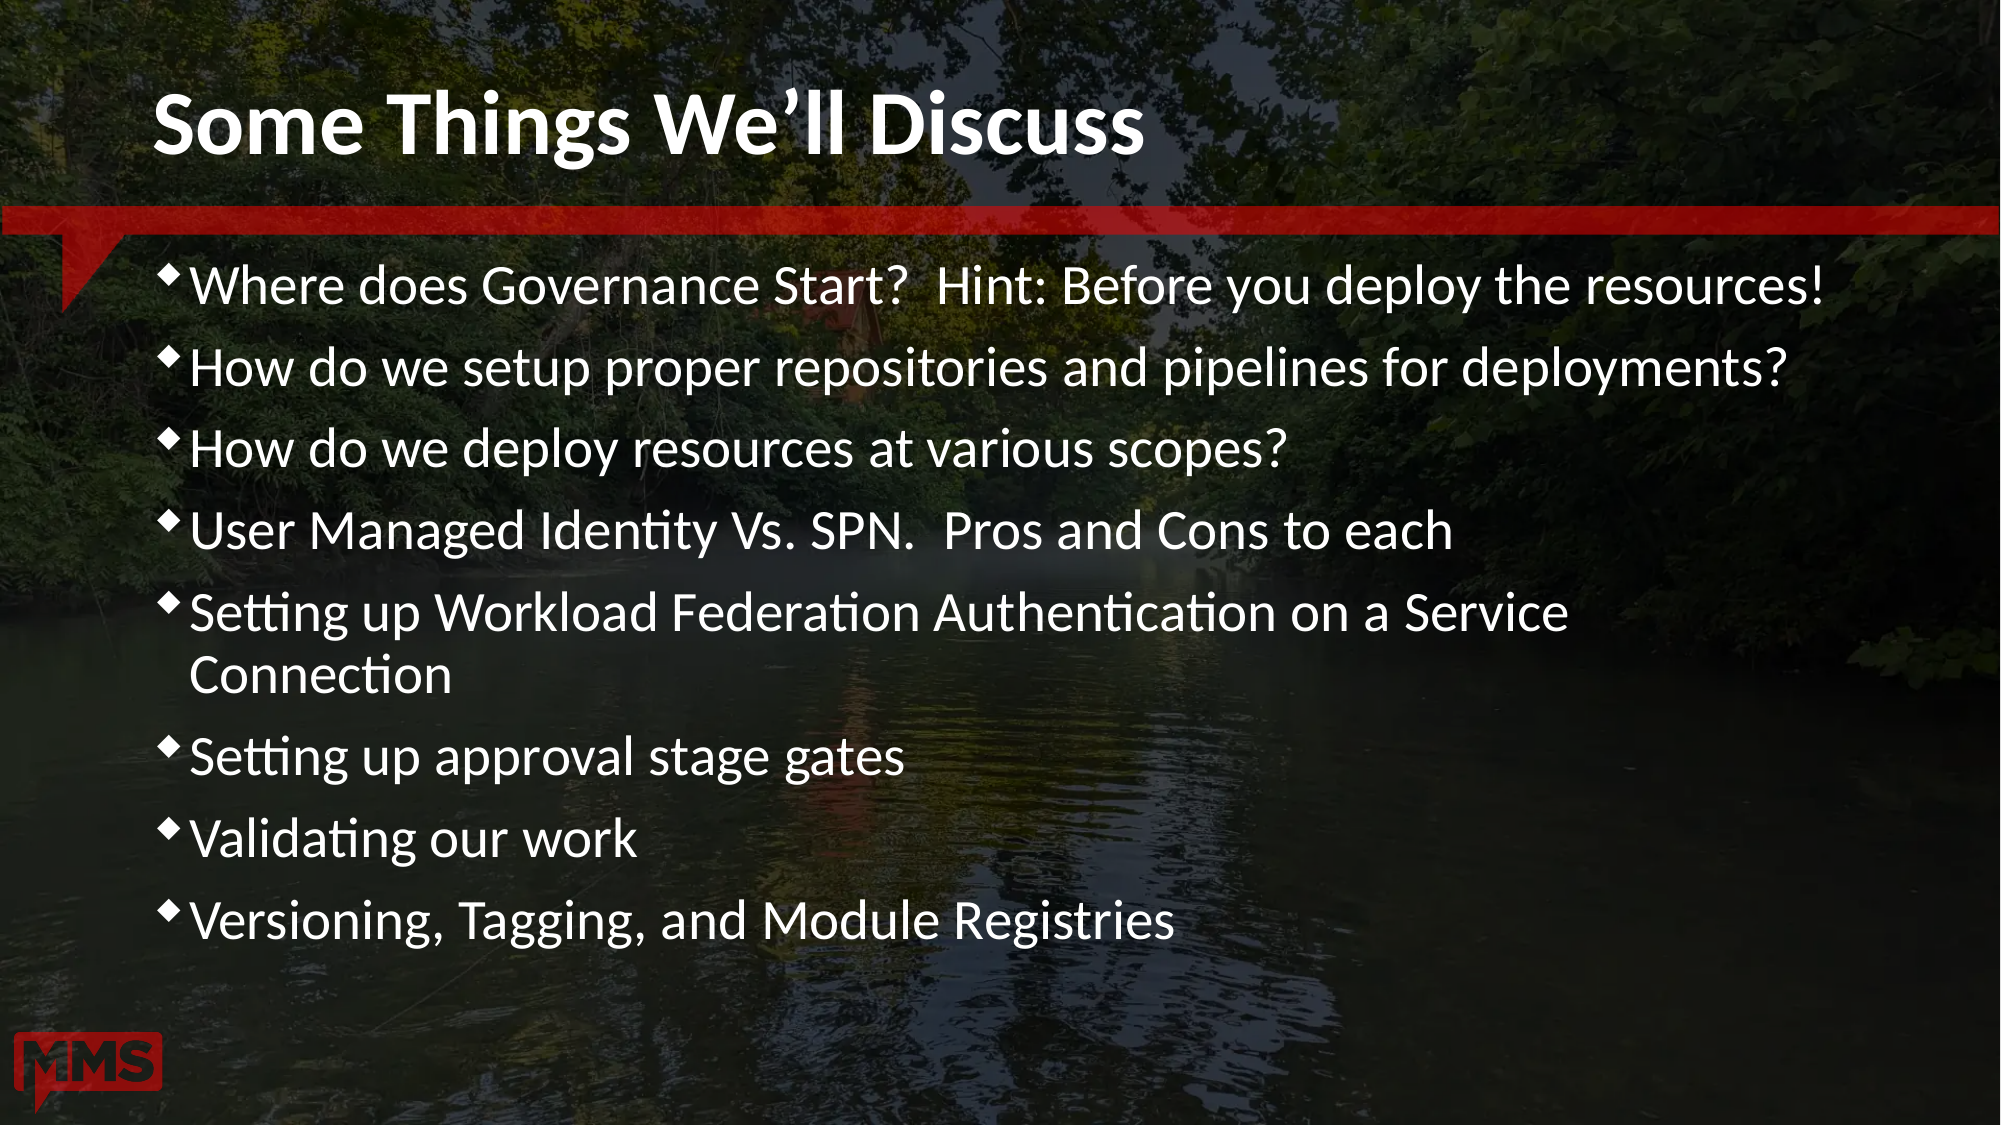

# Some Things We’ll Discuss
Where does Governance Start?  Hint: Before you deploy the resources!
How do we setup proper repositories and pipelines for deployments?
How do we deploy resources at various scopes?
User Managed Identity Vs. SPN.  Pros and Cons to each
Setting up Workload Federation Authentication on a Service Connection
Setting up approval stage gates
Validating our work
Versioning, Tagging, and Module Registries